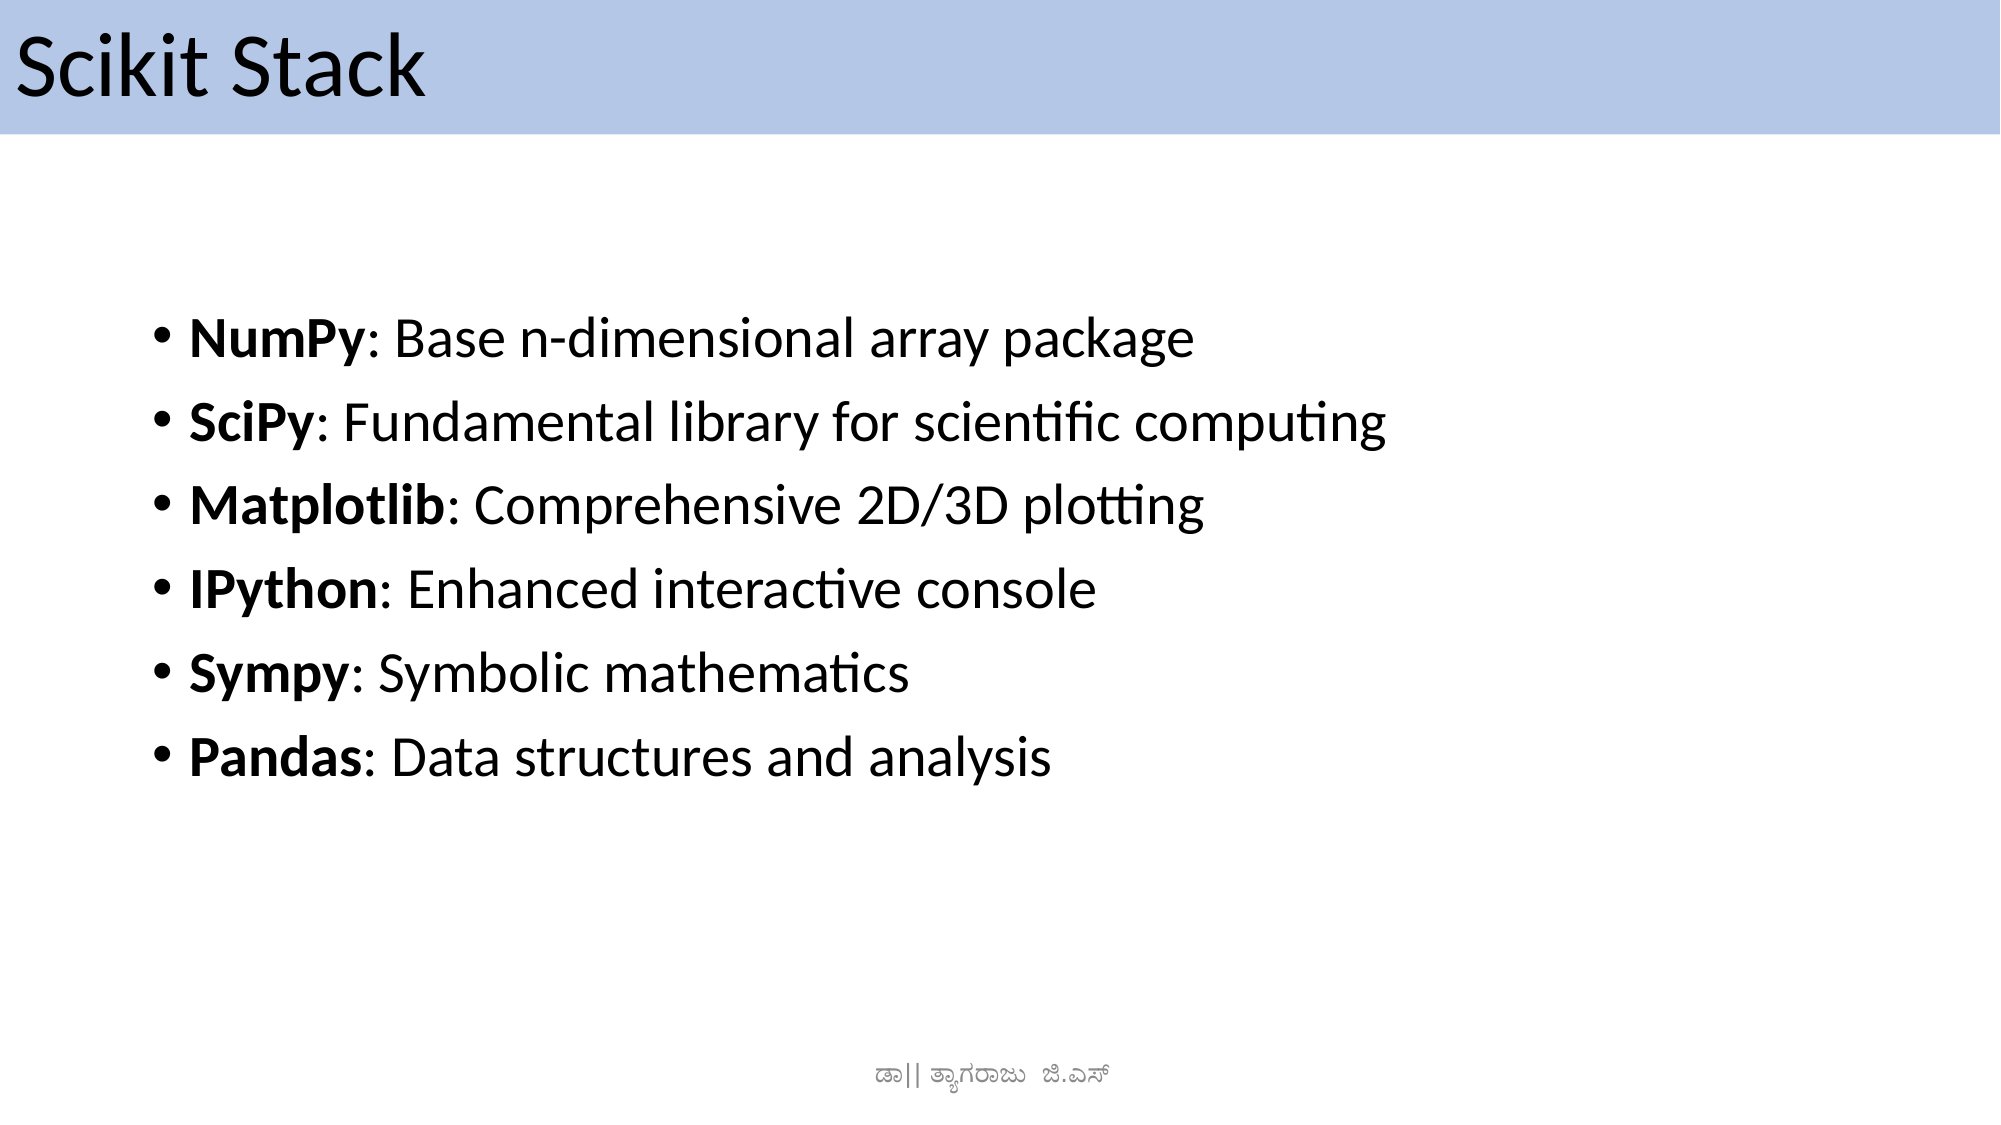

# Scikit Stack
NumPy: Base n-dimensional array package
SciPy: Fundamental library for scientific computing
Matplotlib: Comprehensive 2D/3D plotting
IPython: Enhanced interactive console
Sympy: Symbolic mathematics
Pandas: Data structures and analysis

ಡಾ|| ತ್ಯಾಗರಾಜು  ಜಿ.ಎಸ್